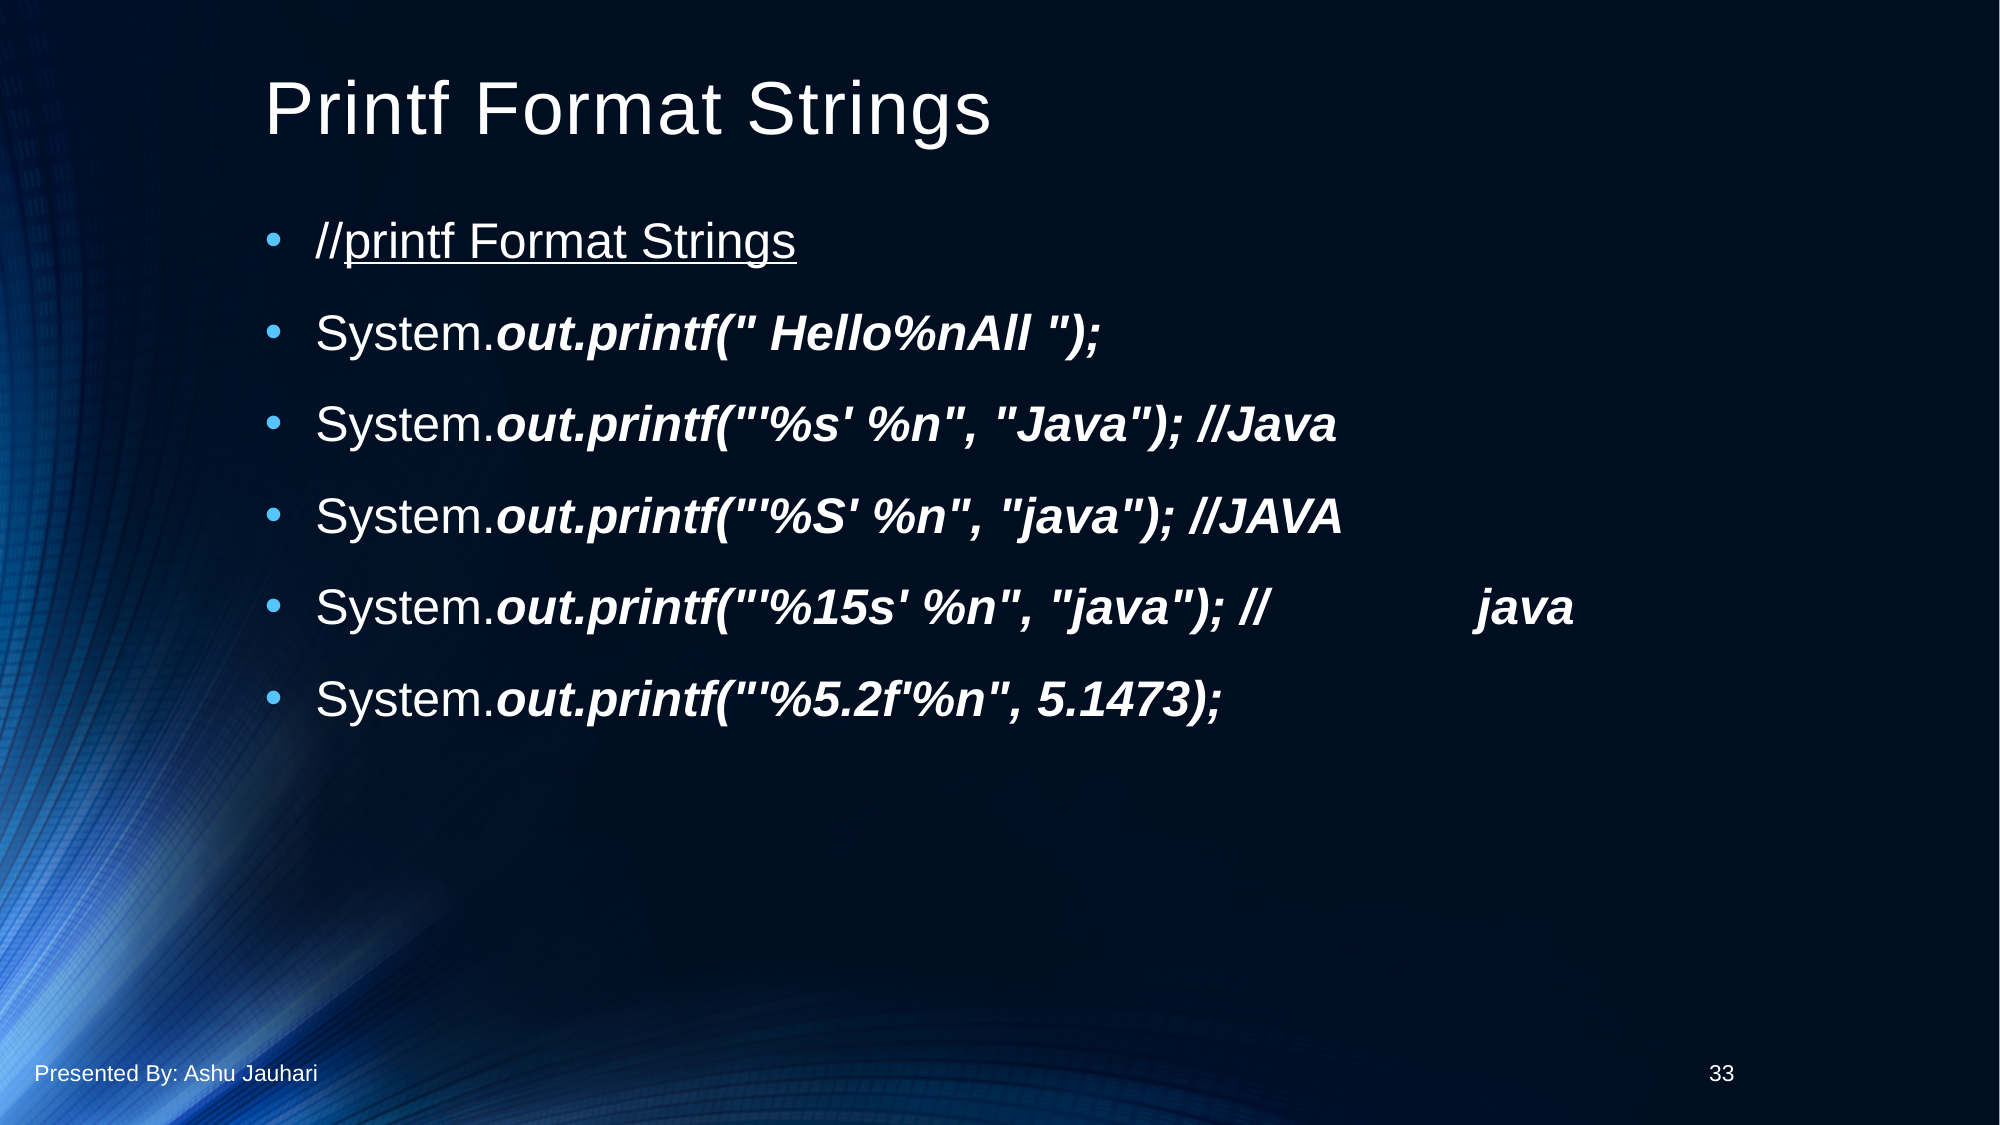

# Printf Format Strings
 //printf Format Strings
 System.out.printf(" Hello%nAll ");
 System.out.printf("'%s' %n", "Java"); //Java
 System.out.printf("'%S' %n", "java"); //JAVA
 System.out.printf("'%15s' %n", "java"); //               java
 System.out.printf("'%5.2f'%n", 5.1473);
Presented By: Ashu Jauhari
33